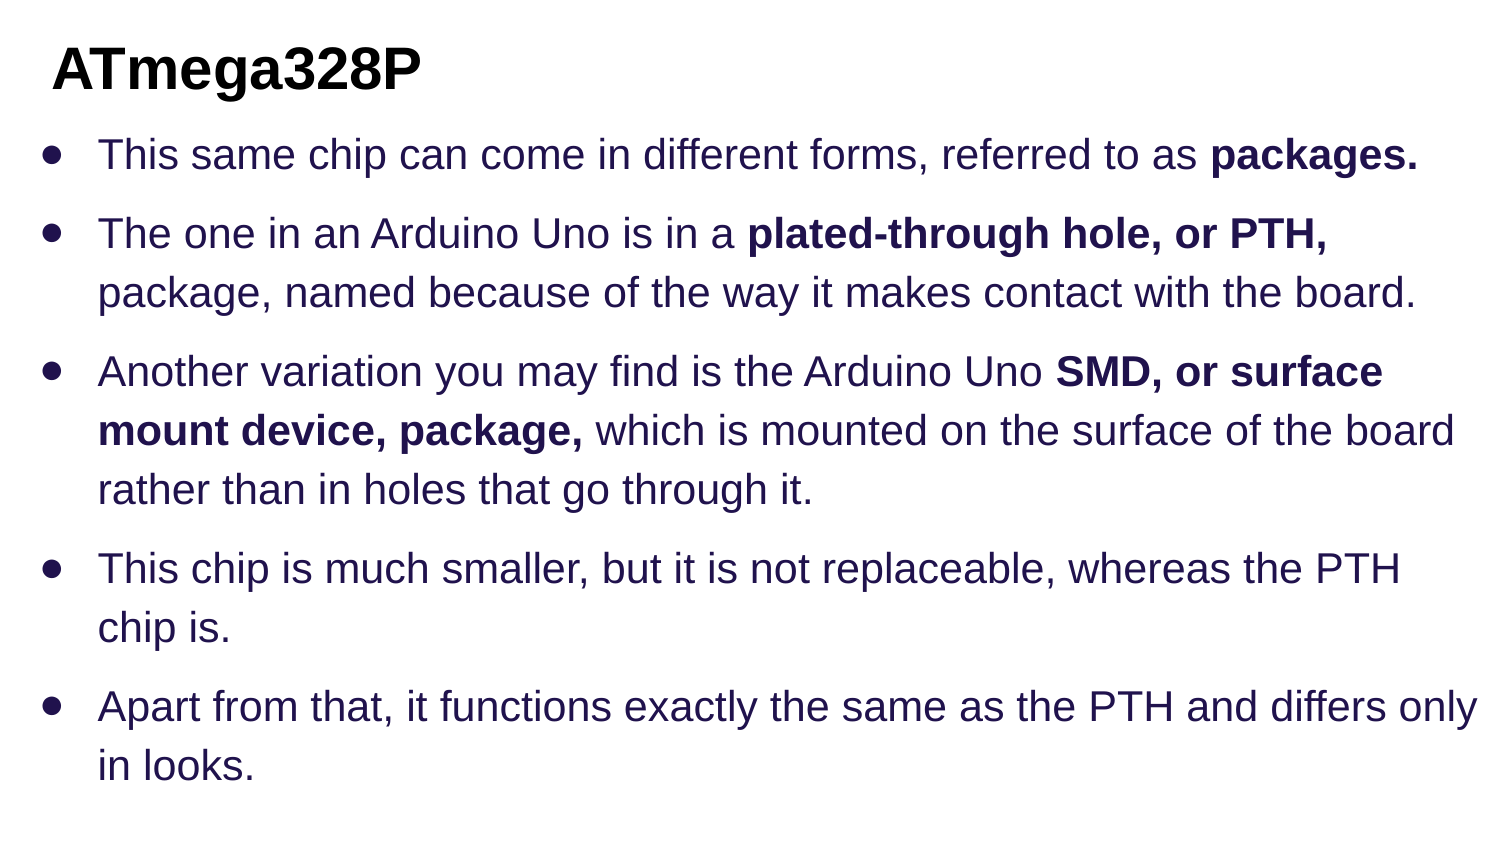

# ATmega328P
This same chip can come in different forms, referred to as packages.
The one in an Arduino Uno is in a plated-through hole, or PTH, package, named because of the way it makes contact with the board.
Another variation you may find is the Arduino Uno SMD, or surface mount device, package, which is mounted on the surface of the board rather than in holes that go through it.
This chip is much smaller, but it is not replaceable, whereas the PTH chip is.
Apart from that, it functions exactly the same as the PTH and differs only in looks.